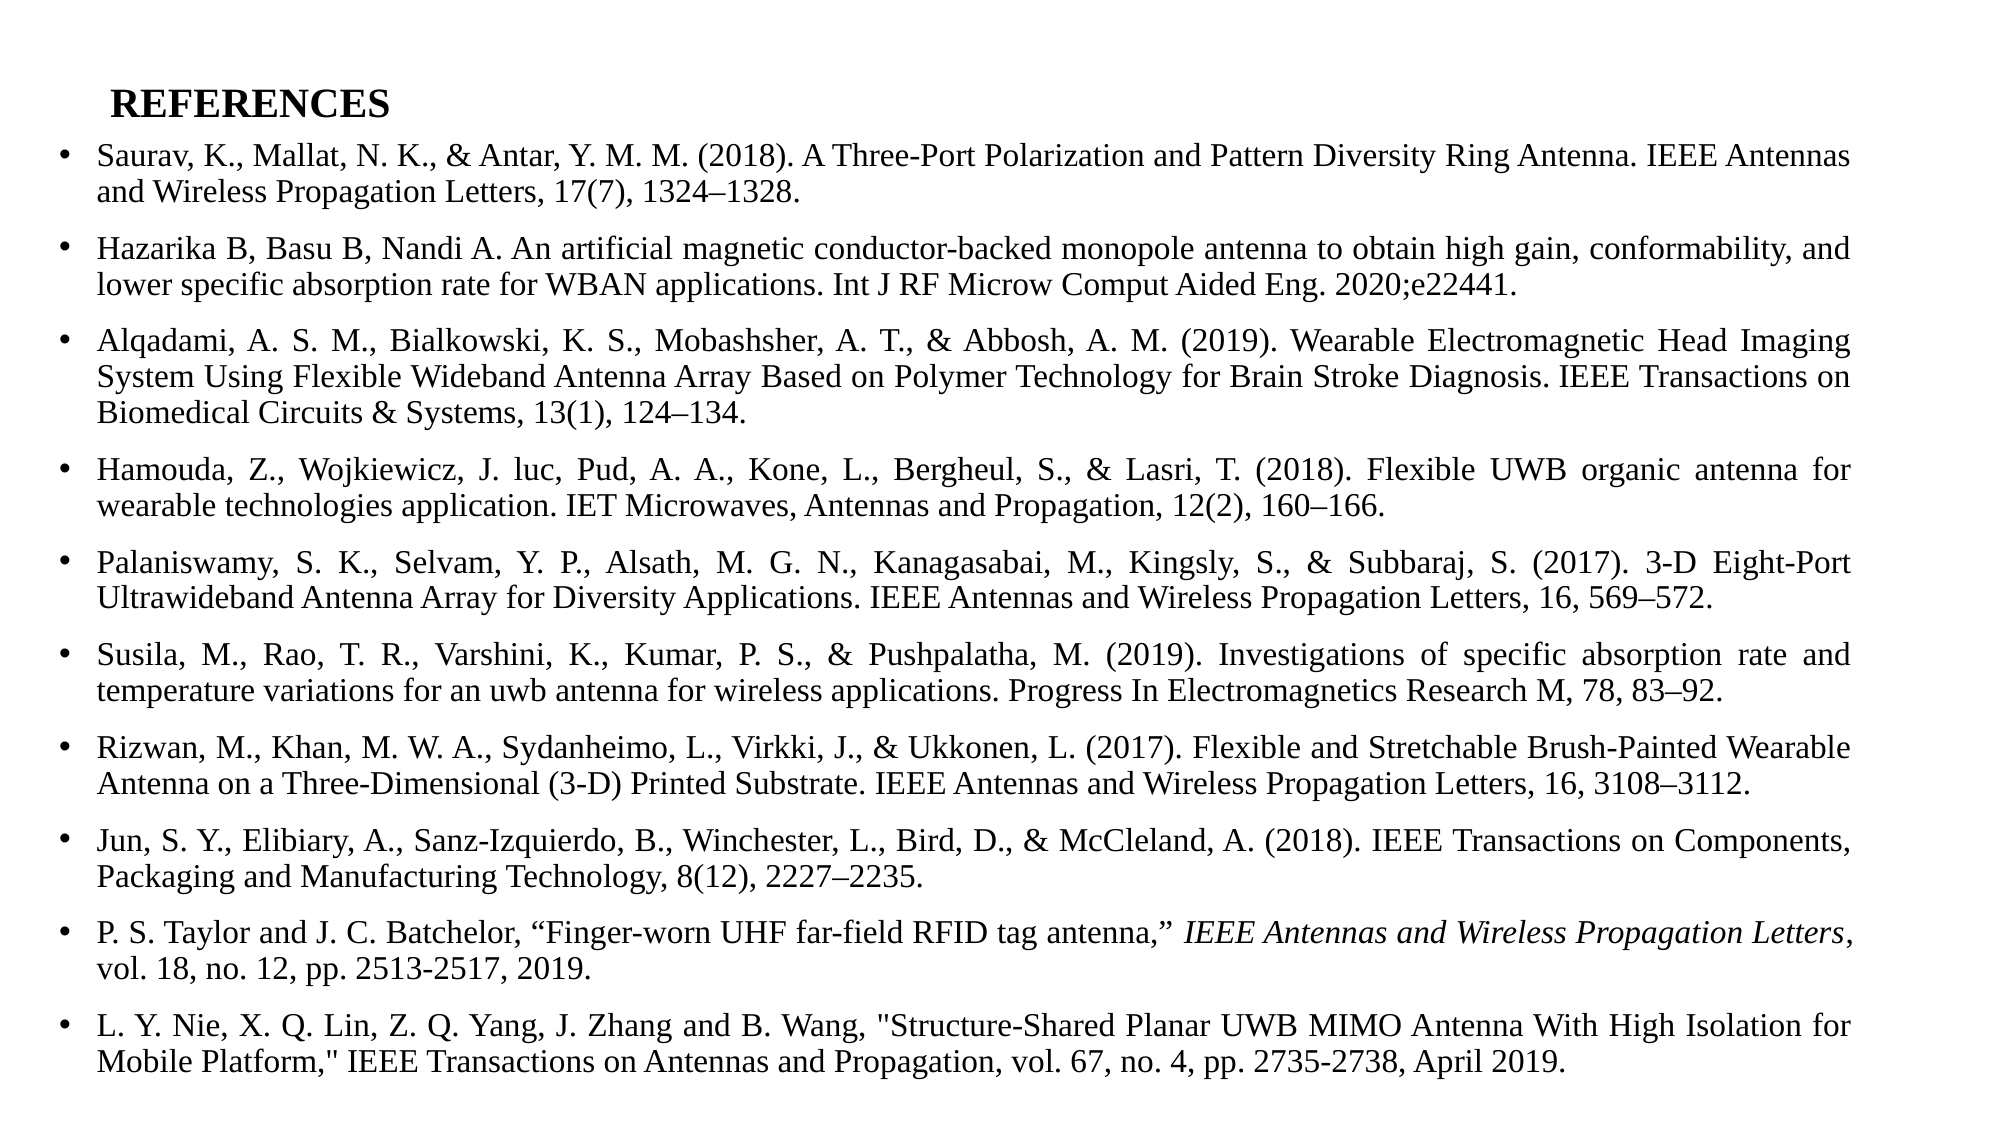

REFERENCES
Saurav, K., Mallat, N. K., & Antar, Y. M. M. (2018). A Three-Port Polarization and Pattern Diversity Ring Antenna. IEEE Antennas and Wireless Propagation Letters, 17(7), 1324–1328.
Hazarika B, Basu B, Nandi A. An artificial magnetic conductor-backed monopole antenna to obtain high gain, conformability, and lower specific absorption rate for WBAN applications. Int J RF Microw Comput Aided Eng. 2020;e22441.
Alqadami, A. S. M., Bialkowski, K. S., Mobashsher, A. T., & Abbosh, A. M. (2019). Wearable Electromagnetic Head Imaging System Using Flexible Wideband Antenna Array Based on Polymer Technology for Brain Stroke Diagnosis. IEEE Transactions on Biomedical Circuits & Systems, 13(1), 124–134.
Hamouda, Z., Wojkiewicz, J. luc, Pud, A. A., Kone, L., Bergheul, S., & Lasri, T. (2018). Flexible UWB organic antenna for wearable technologies application. IET Microwaves, Antennas and Propagation, 12(2), 160–166.
Palaniswamy, S. K., Selvam, Y. P., Alsath, M. G. N., Kanagasabai, M., Kingsly, S., & Subbaraj, S. (2017). 3-D Eight-Port Ultrawideband Antenna Array for Diversity Applications. IEEE Antennas and Wireless Propagation Letters, 16, 569–572.
Susila, M., Rao, T. R., Varshini, K., Kumar, P. S., & Pushpalatha, M. (2019). Investigations of specific absorption rate and temperature variations for an uwb antenna for wireless applications. Progress In Electromagnetics Research M, 78, 83–92.
Rizwan, M., Khan, M. W. A., Sydanheimo, L., Virkki, J., & Ukkonen, L. (2017). Flexible and Stretchable Brush-Painted Wearable Antenna on a Three-Dimensional (3-D) Printed Substrate. IEEE Antennas and Wireless Propagation Letters, 16, 3108–3112.
Jun, S. Y., Elibiary, A., Sanz-Izquierdo, B., Winchester, L., Bird, D., & McCleland, A. (2018). IEEE Transactions on Components, Packaging and Manufacturing Technology, 8(12), 2227–2235.
P. S. Taylor and J. C. Batchelor, “Finger-worn UHF far-field RFID tag antenna,” IEEE Antennas and Wireless Propagation Letters, vol. 18, no. 12, pp. 2513-2517, 2019.
L. Y. Nie, X. Q. Lin, Z. Q. Yang, J. Zhang and B. Wang, "Structure-Shared Planar UWB MIMO Antenna With High Isolation for Mobile Platform," IEEE Transactions on Antennas and Propagation, vol. 67, no. 4, pp. 2735-2738, April 2019.